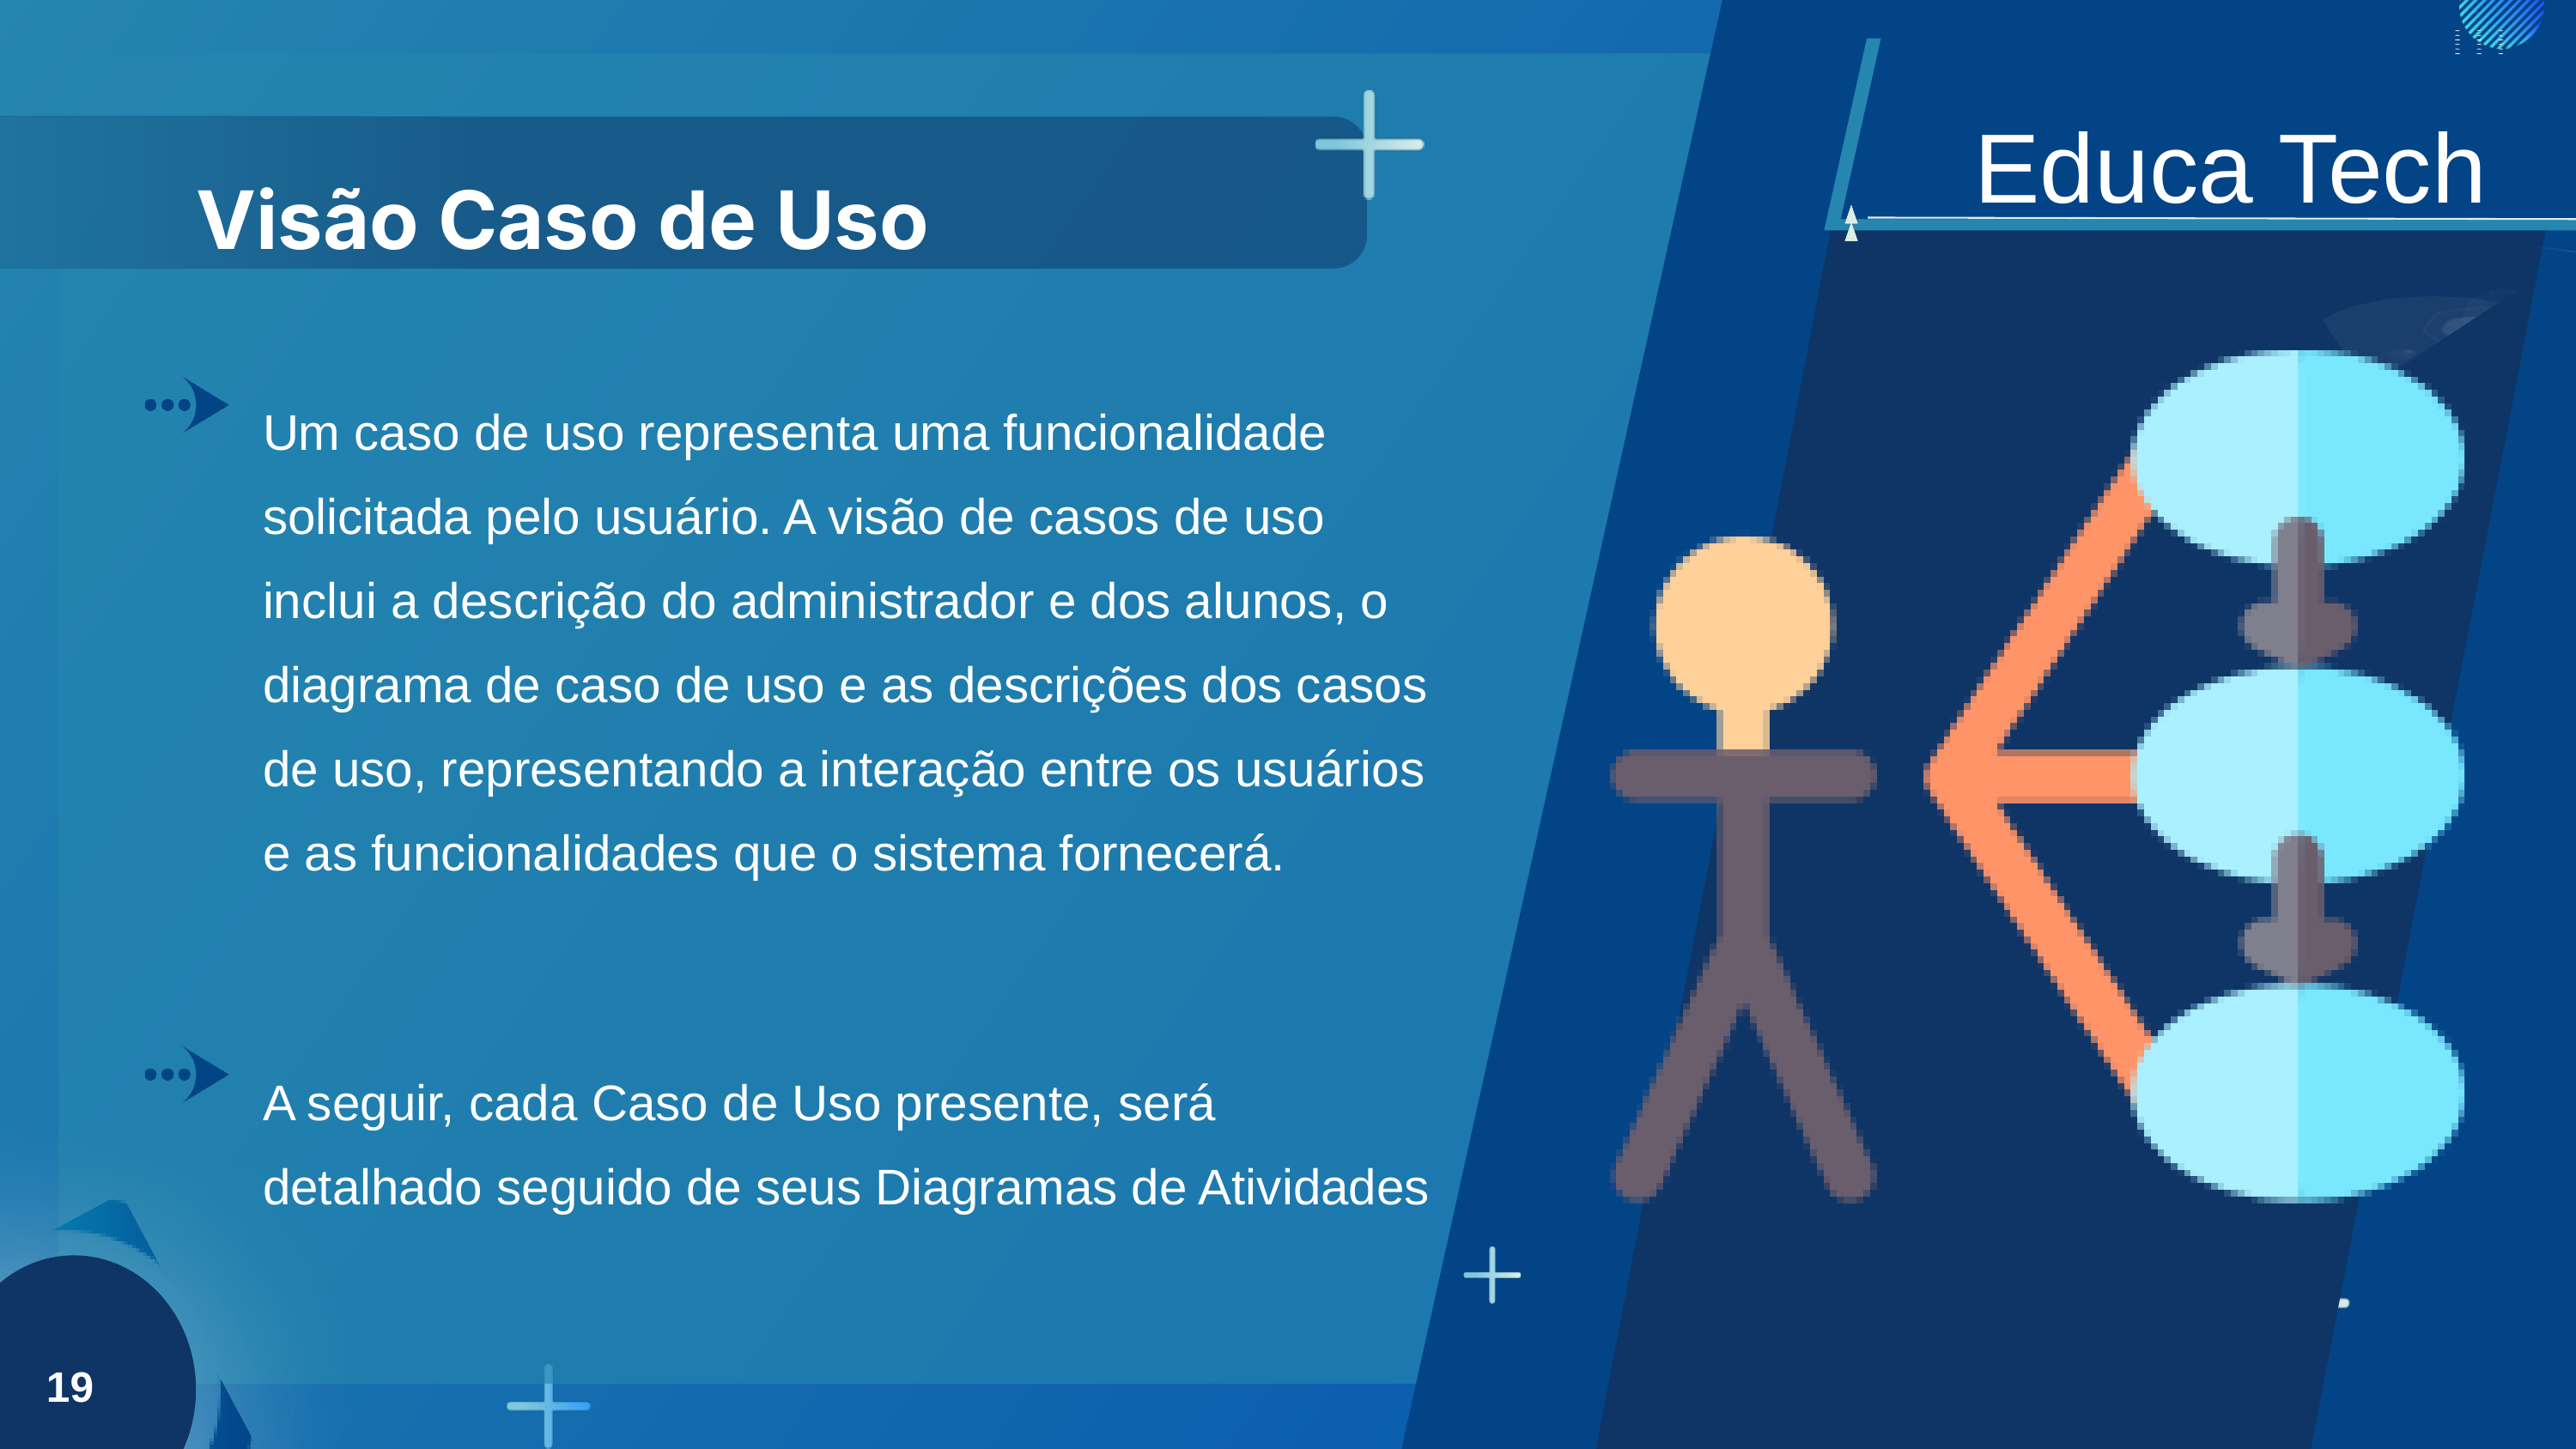

Educa Tech

Visão Caso de Uso

Um caso de uso representa uma funcionalidade solicitada pelo usuário. A visão de casos de uso inclui a descrição do administrador e dos alunos, o diagrama de caso de uso e as descrições dos casos de uso, representando a interação entre os usuários e as funcionalidades que o sistema fornecerá.

A seguir, cada Caso de Uso presente, será detalhado seguido de seus Diagramas de Atividades

19